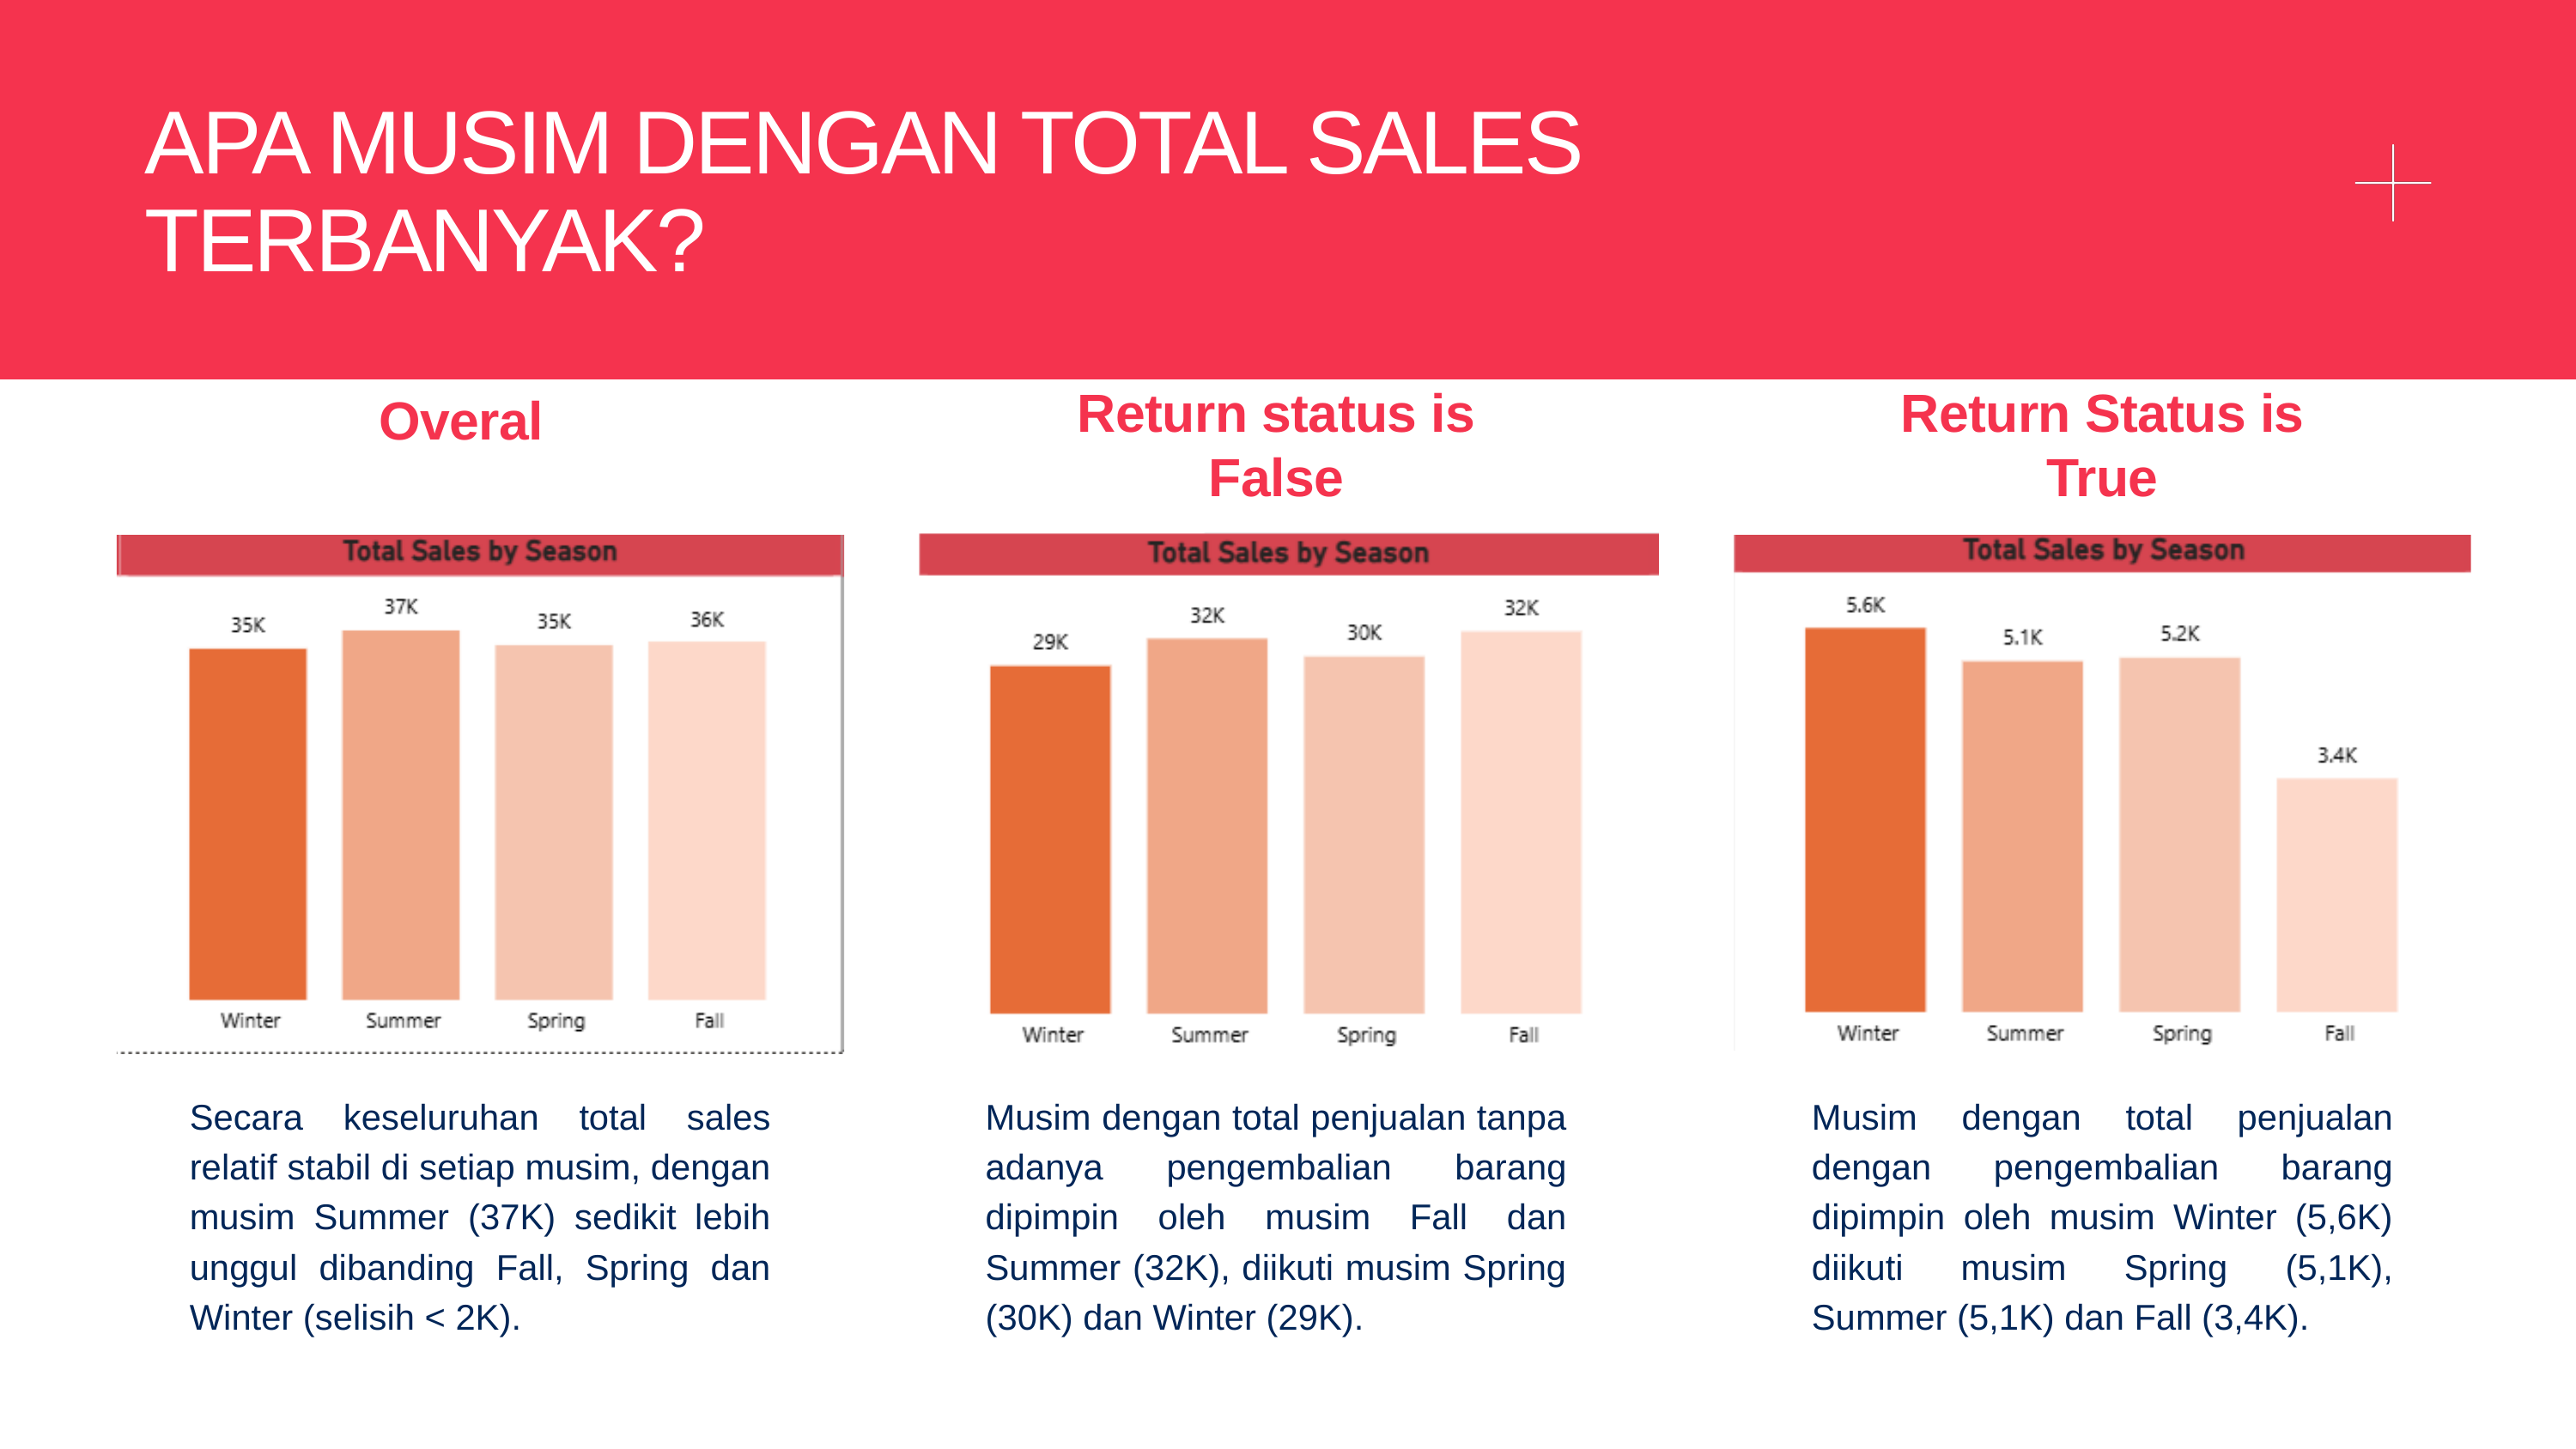

APA MUSIM DENGAN TOTAL SALES TERBANYAK?

Return status is False
Return Status is True
Overal

Secara keseluruhan total sales relatif stabil di setiap musim, dengan musim Summer (37K) sedikit lebih unggul dibanding Fall, Spring dan Winter (selisih < 2K).
Musim dengan total penjualan tanpa adanya pengembalian barang dipimpin oleh musim Fall dan Summer (32K), diikuti musim Spring (30K) dan Winter (29K).
Musim dengan total penjualan dengan pengembalian barang dipimpin oleh musim Winter (5,6K) diikuti musim Spring (5,1K), Summer (5,1K) dan Fall (3,4K).